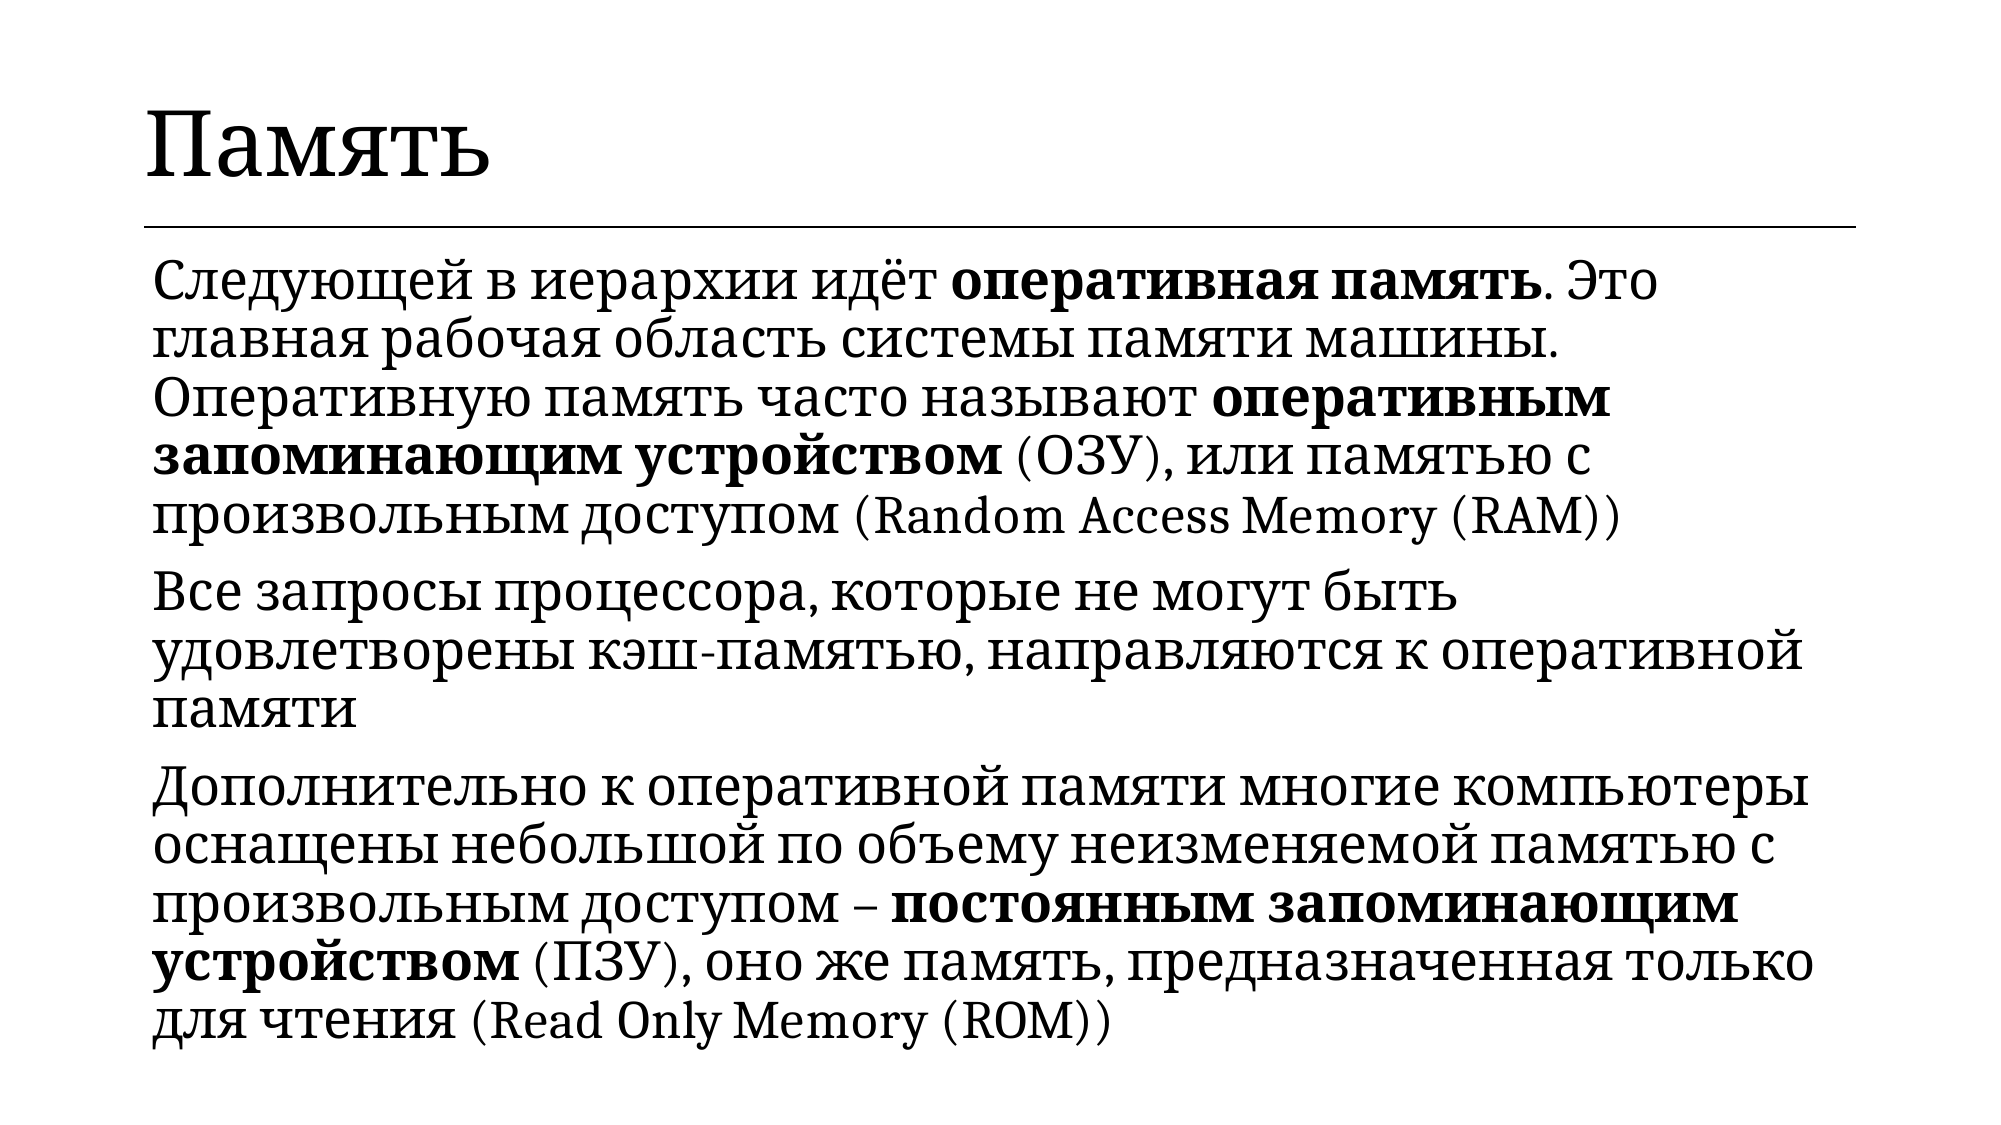

| Память |
| --- |
Следующей в иерархии идёт оперативная память. Это главная рабочая область системы памяти машины. Оперативную память часто называют оперативным запоминающим устройством (ОЗУ), или памятью с произвольным доступом (Random Access Memory (RAM))
Все запросы процессора, которые не могут быть удовлетворены кэш-памятью, направляются к оперативной памяти
Дополнительно к оперативной памяти многие компьютеры оснащены небольшой по объему неизменяемой памятью с произвольным доступом – постоянным запоминающим устройством (ПЗУ), оно же память, предназначенная только для чтения (Read Only Memory (ROM))